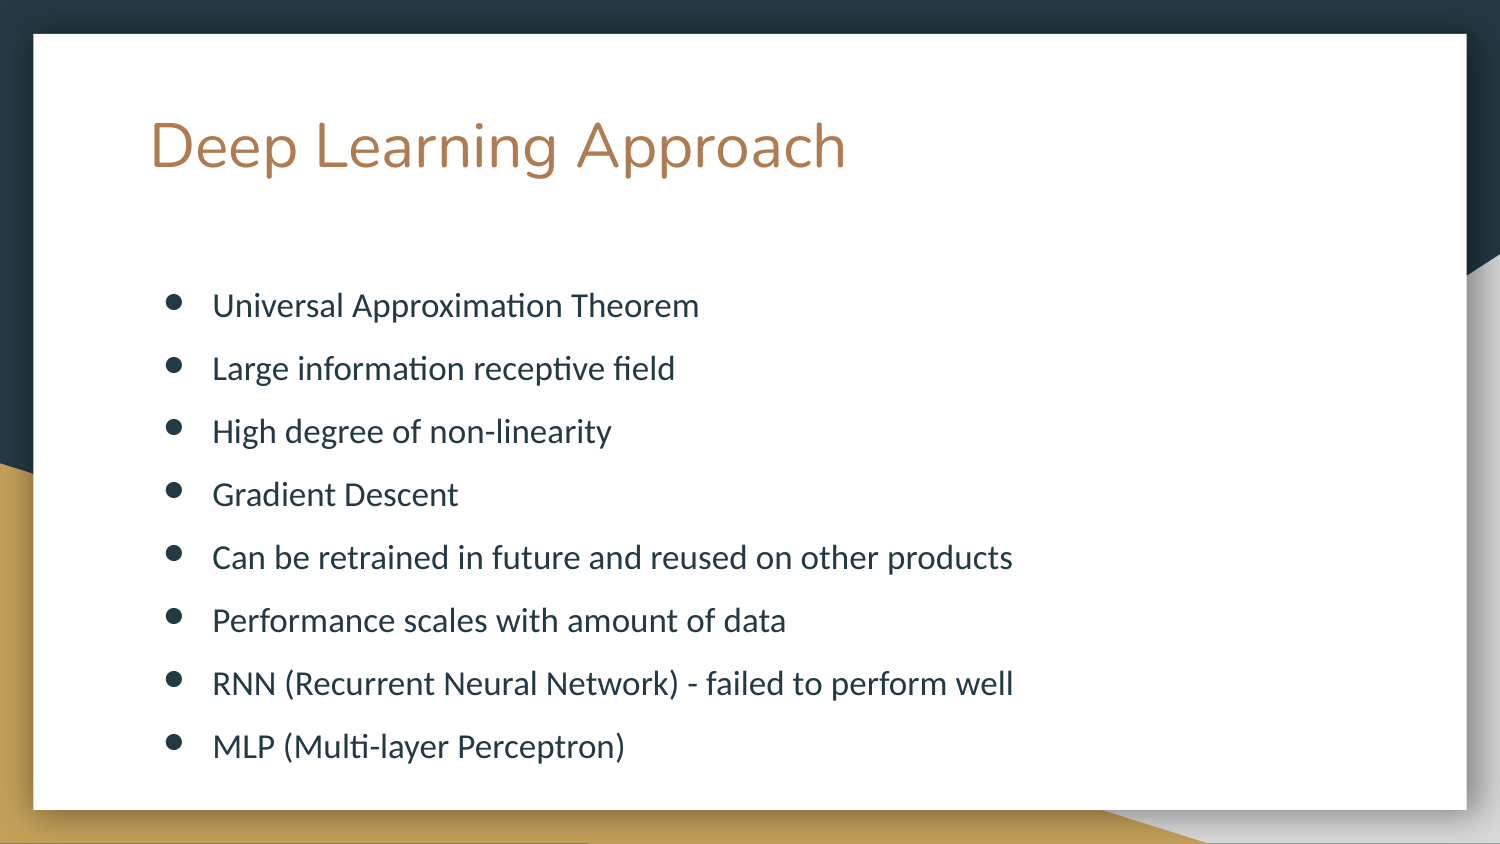

# Deep Learning Approach
Universal Approximation Theorem
Large information receptive field
High degree of non-linearity
Gradient Descent
Can be retrained in future and reused on other products
Performance scales with amount of data
RNN (Recurrent Neural Network) - failed to perform well
MLP (Multi-layer Perceptron)